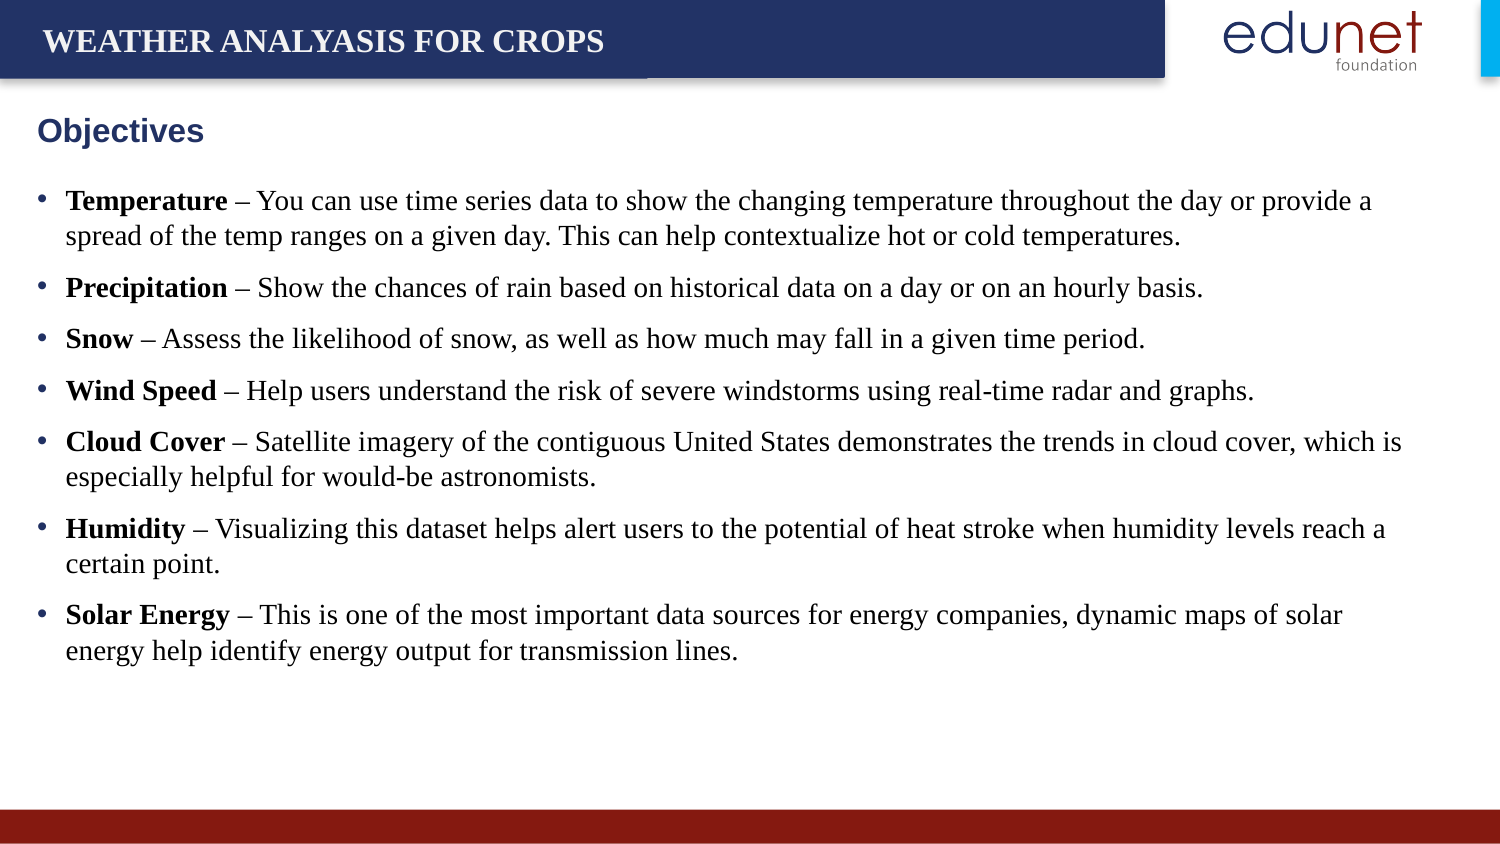

WEATHER ANALYASIS FOR CROPS
Objectives

Temperature – You can use time series data to show the changing temperature throughout the day or provide a spread of the temp ranges on a given day. This can help contextualize hot or cold temperatures.
Precipitation – Show the chances of rain based on historical data on a day or on an hourly basis.
Snow – Assess the likelihood of snow, as well as how much may fall in a given time period.
Wind Speed – Help users understand the risk of severe windstorms using real-time radar and graphs.
Cloud Cover – Satellite imagery of the contiguous United States demonstrates the trends in cloud cover, which is especially helpful for would-be astronomists.
Humidity – Visualizing this dataset helps alert users to the potential of heat stroke when humidity levels reach a certain point.
Solar Energy – This is one of the most important data sources for energy companies, dynamic maps of solar energy help identify energy output for transmission lines.